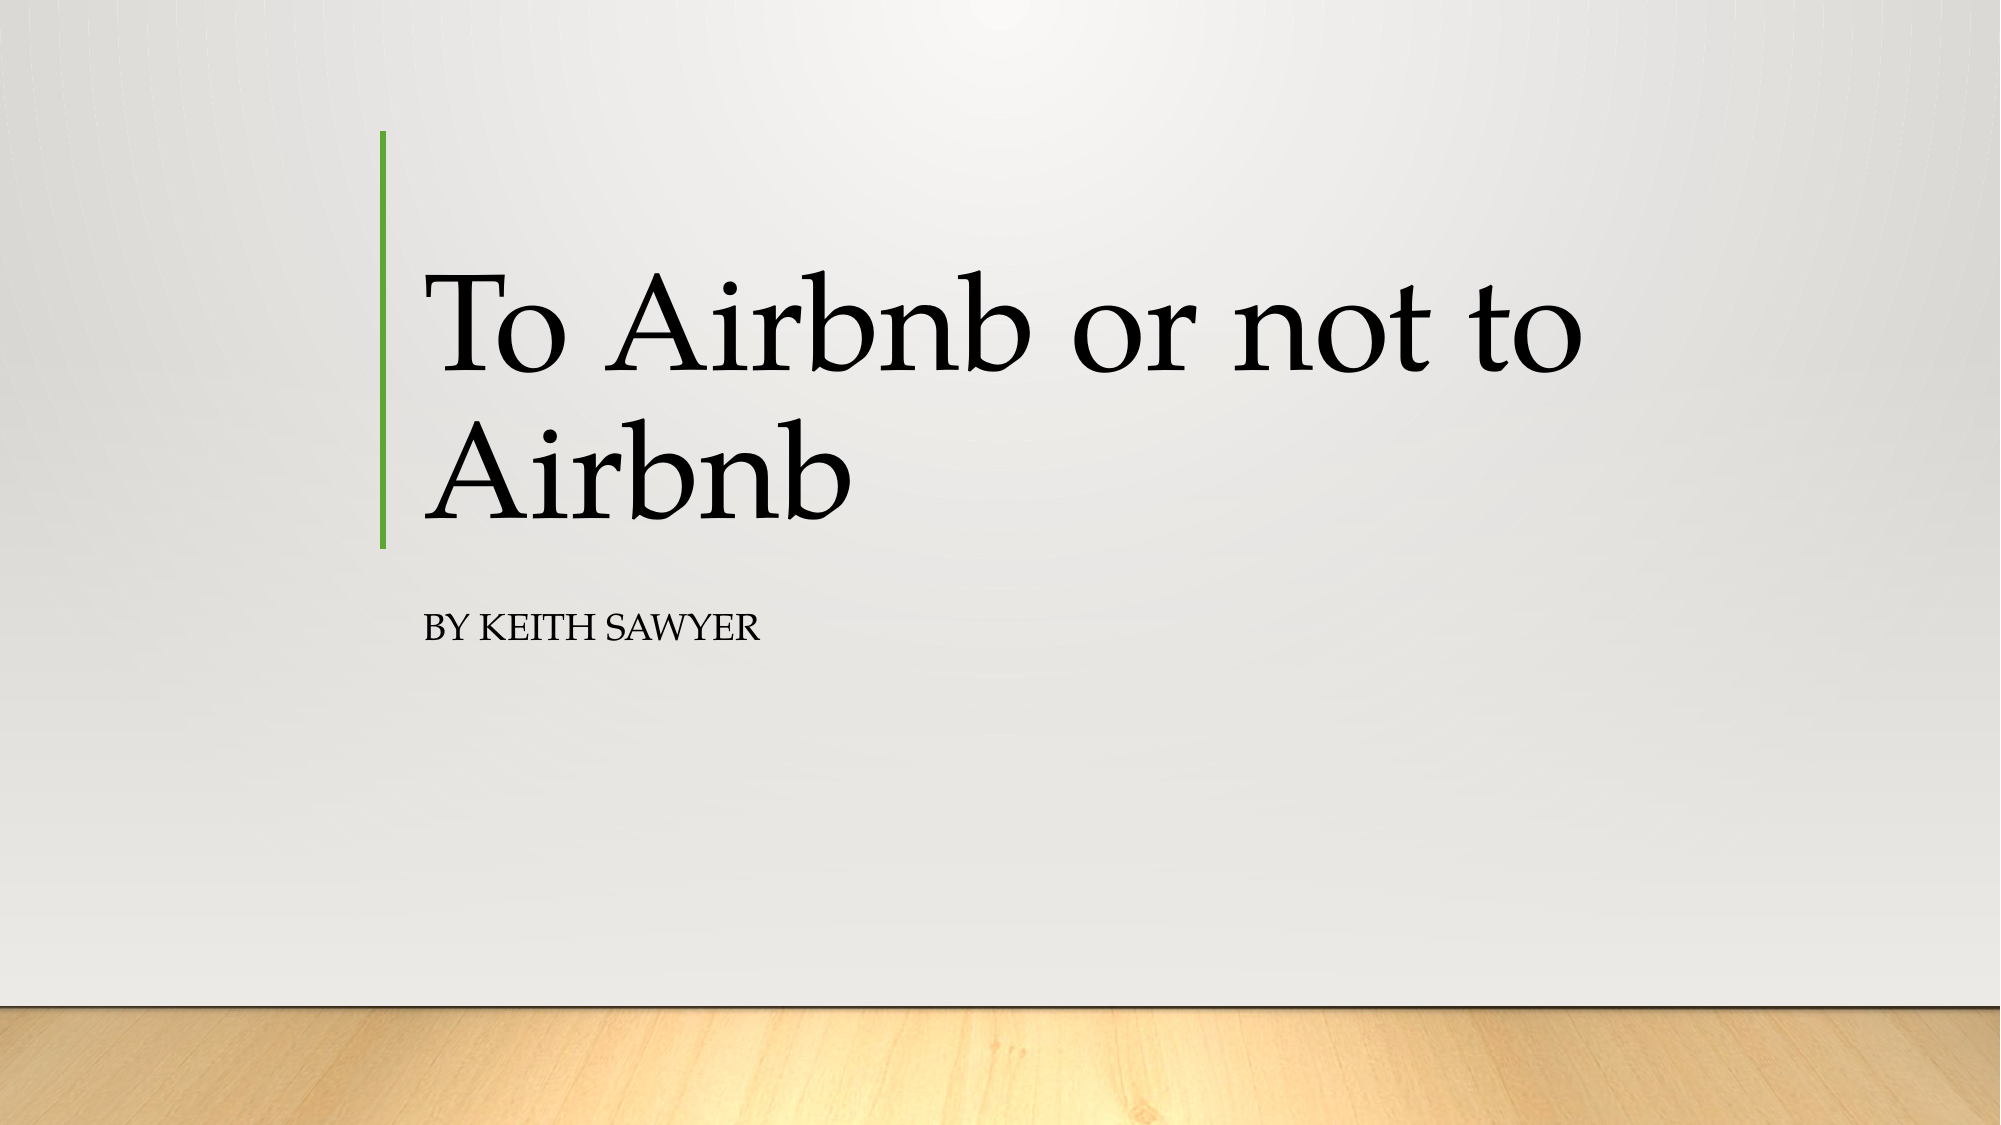

# To Airbnb or not to Airbnb
By Keith Sawyer